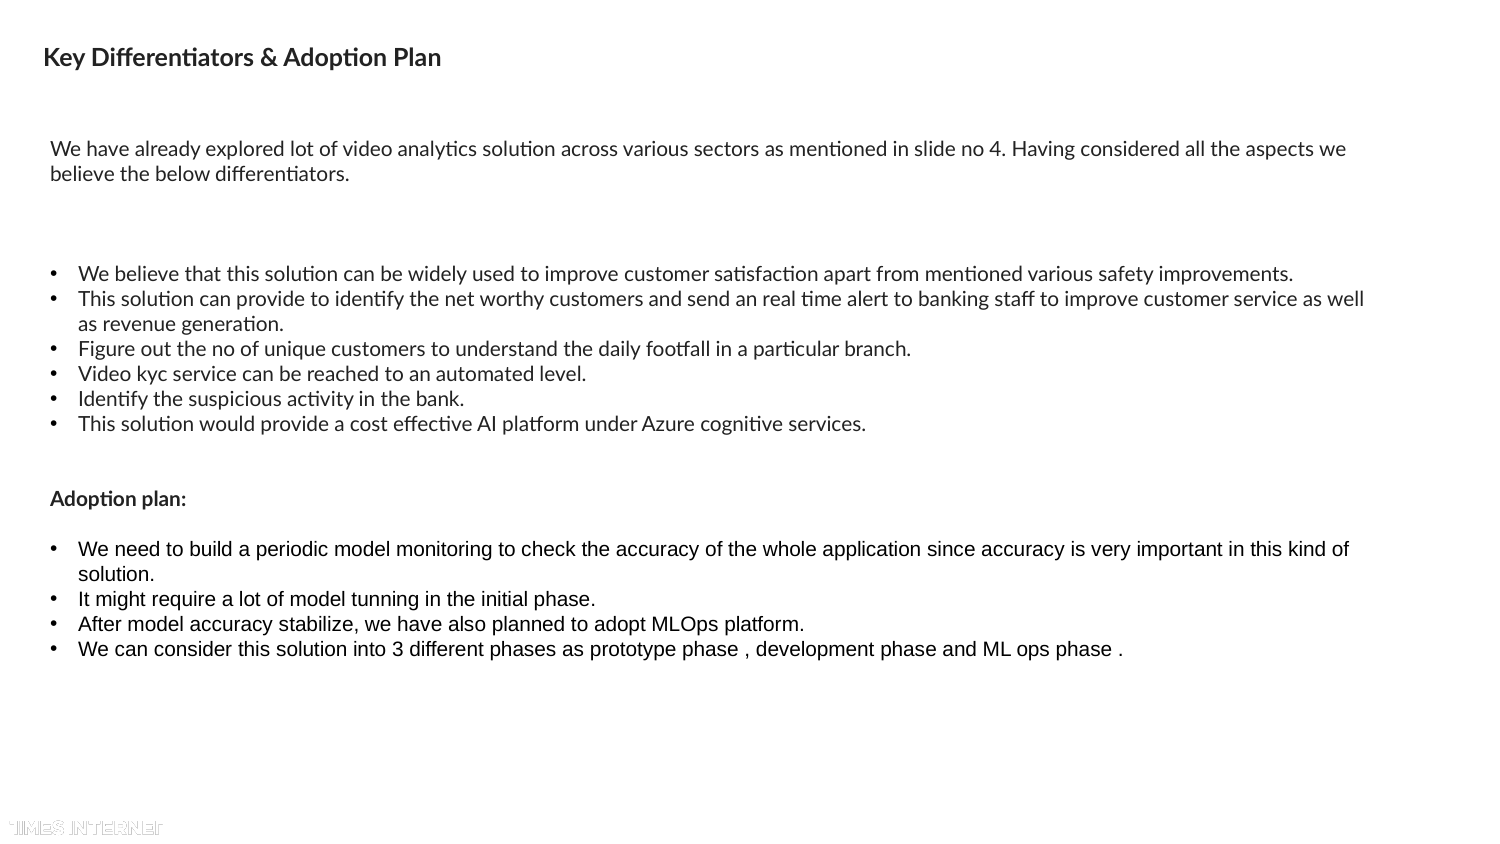

# Key Differentiators & Adoption Plan
We have already explored lot of video analytics solution across various sectors as mentioned in slide no 4. Having considered all the aspects we believe the below differentiators.

We believe that this solution can be widely used to improve customer satisfaction apart from mentioned various safety improvements.
This solution can provide to identify the net worthy customers and send an real time alert to banking staff to improve customer service as well as revenue generation.
Figure out the no of unique customers to understand the daily footfall in a particular branch.
Video kyc service can be reached to an automated level.
Identify the suspicious activity in the bank.
This solution would provide a cost effective AI platform under Azure cognitive services.

Adoption plan:

We need to build a periodic model monitoring to check the accuracy of the whole application since accuracy is very important in this kind of solution.
It might require a lot of model tunning in the initial phase.
After model accuracy stabilize, we have also planned to adopt MLOps platform.
We can consider this solution into 3 different phases as prototype phase , development phase and ML ops phase .